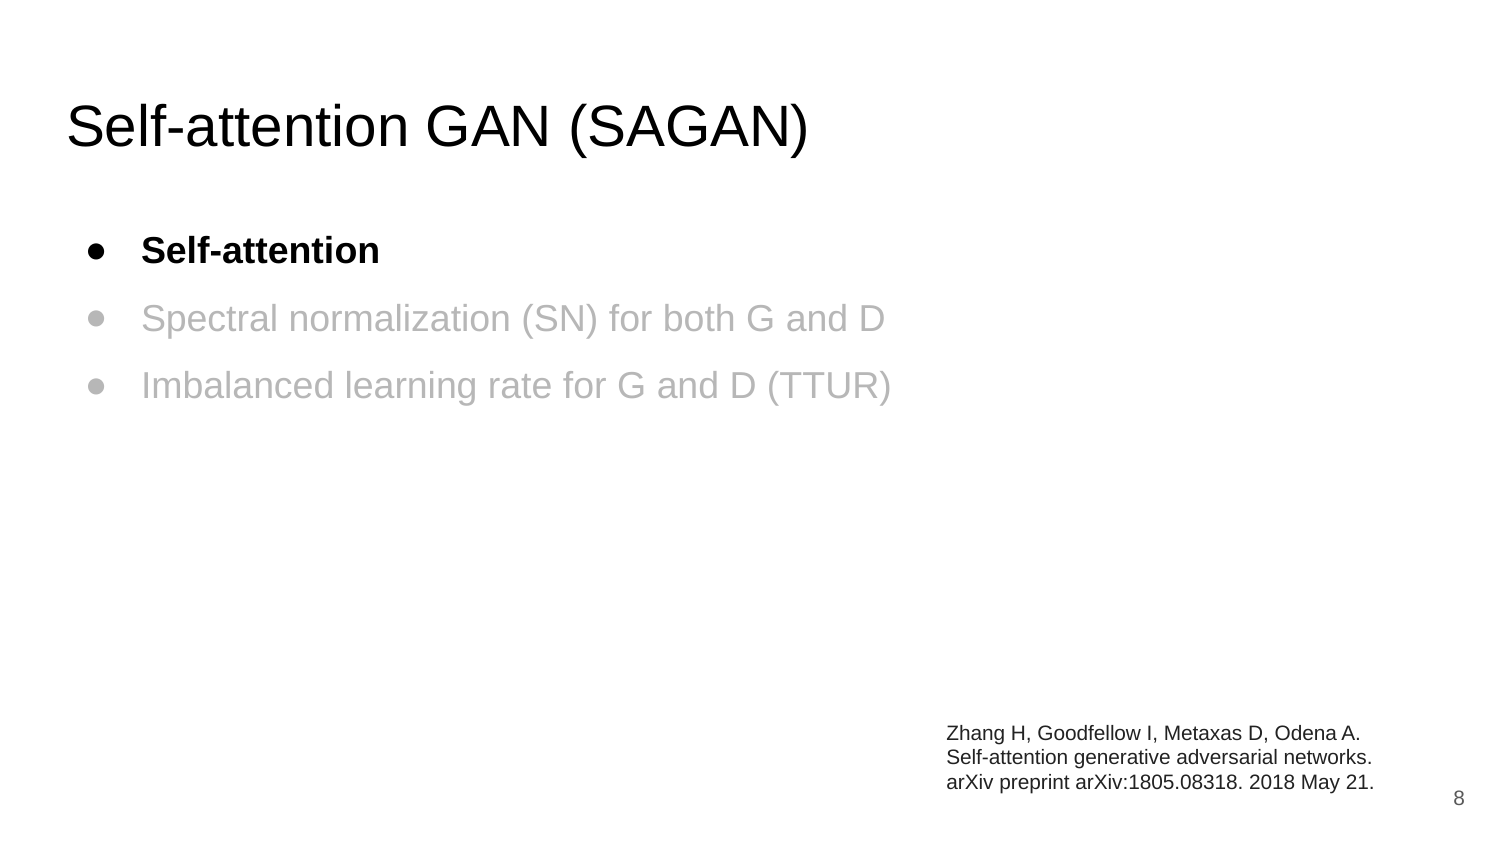

# Self-attention GAN (SAGAN)
Self-attention
Spectral normalization (SN) for both G and D
Imbalanced learning rate for G and D (TTUR)
Zhang H, Goodfellow I, Metaxas D, Odena A. Self-attention generative adversarial networks. arXiv preprint arXiv:1805.08318. 2018 May 21.
8